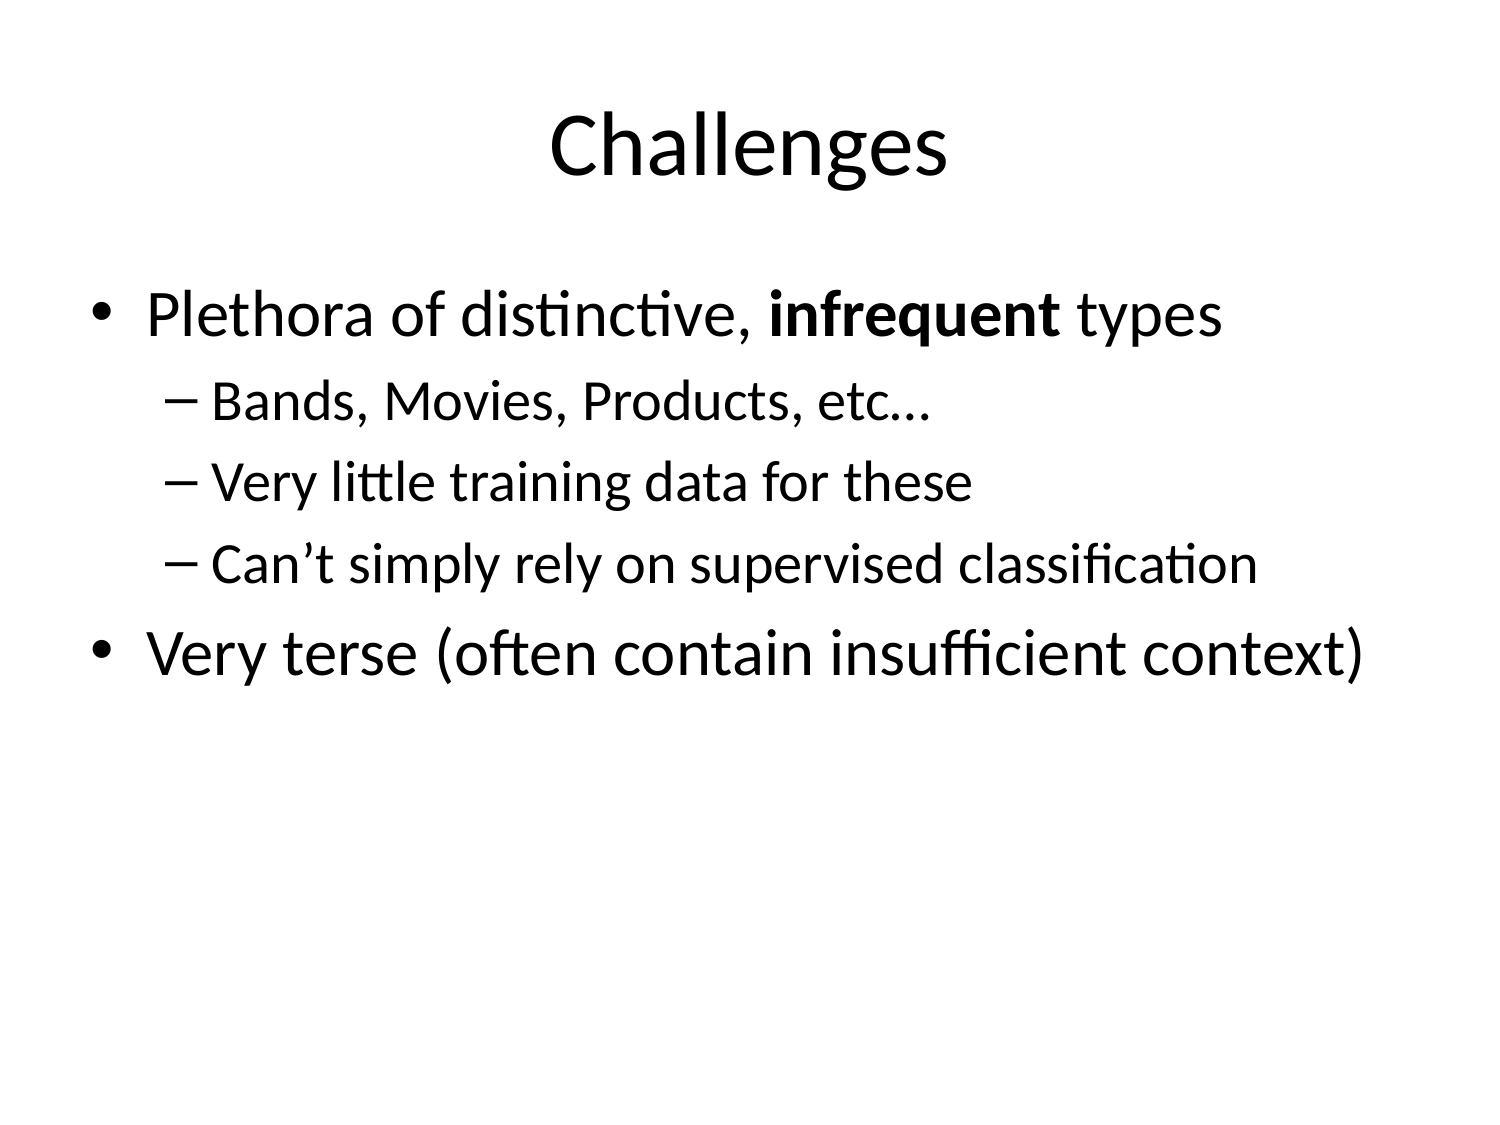

# Challenges
Plethora of distinctive, infrequent types
Bands, Movies, Products, etc…
Very little training data for these
Can’t simply rely on supervised classification
Very terse (often contain insufficient context)